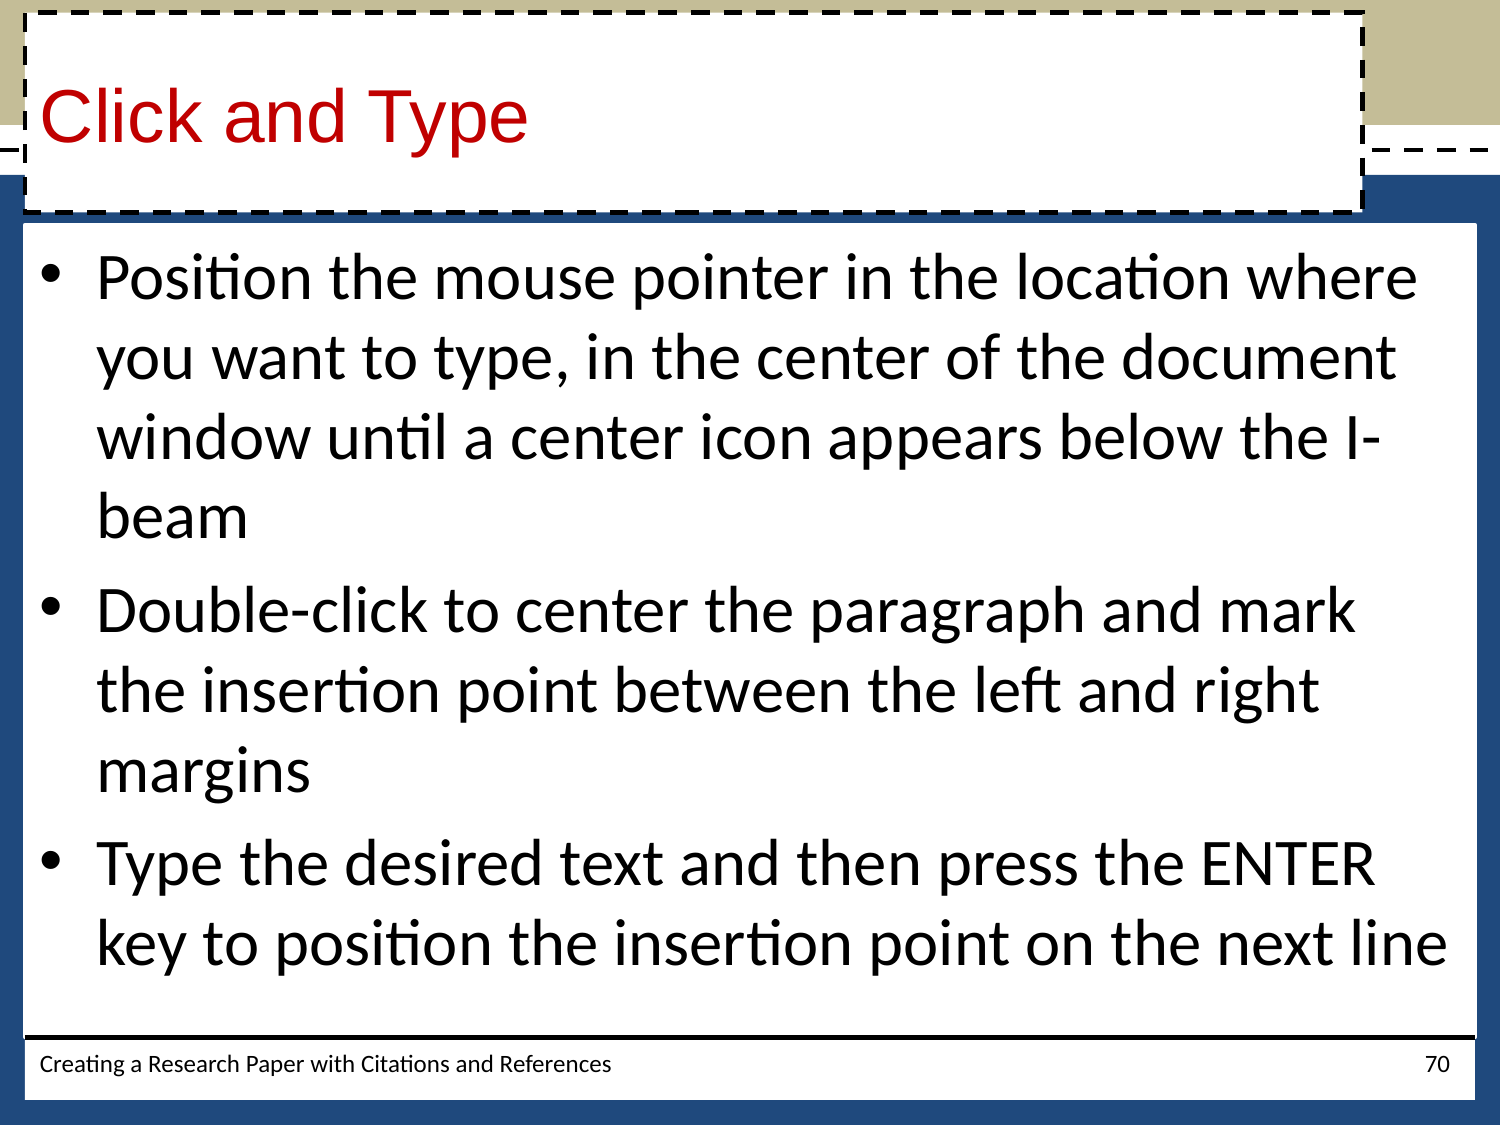

# Click and Type
Position the mouse pointer in the location where you want to type, in the center of the document window until a center icon appears below the I-beam
Double-click to center the paragraph and mark the insertion point between the left and right margins
Type the desired text and then press the ENTER key to position the insertion point on the next line
Creating a Research Paper with Citations and References
70